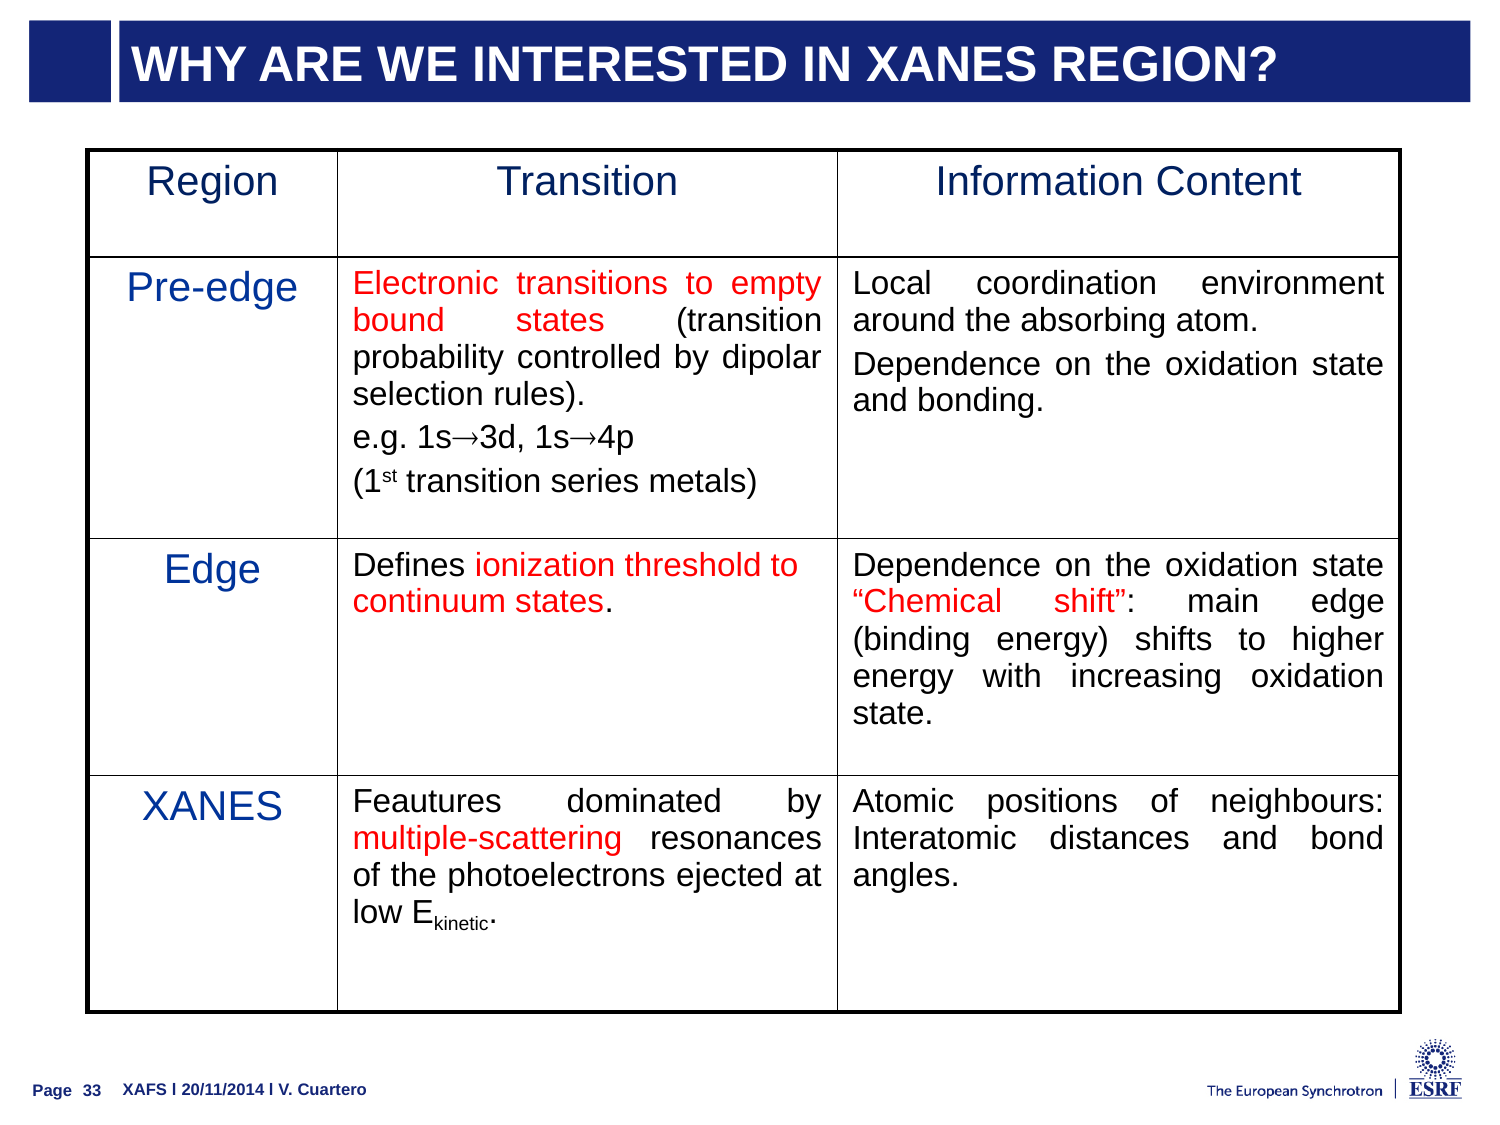

# Why are we interested in xanes region?
| Region | Transition | Information Content |
| --- | --- | --- |
| Pre-edge | Electronic transitions to empty bound states (transition probability controlled by dipolar selection rules). e.g. 1s→3d, 1s→4p (1st transition series metals) | Local coordination environment around the absorbing atom. Dependence on the oxidation state and bonding. |
| Edge | Defines ionization threshold to continuum states. | Dependence on the oxidation state “Chemical shift”: main edge (binding energy) shifts to higher energy with increasing oxidation state. |
| XANES | Feautures dominated by multiple-scattering resonances of the photoelectrons ejected at low Ekinetic. | Atomic positions of neighbours: Interatomic distances and bond angles. |
Page 33
 XAFS l 20/11/2014 l V. Cuartero